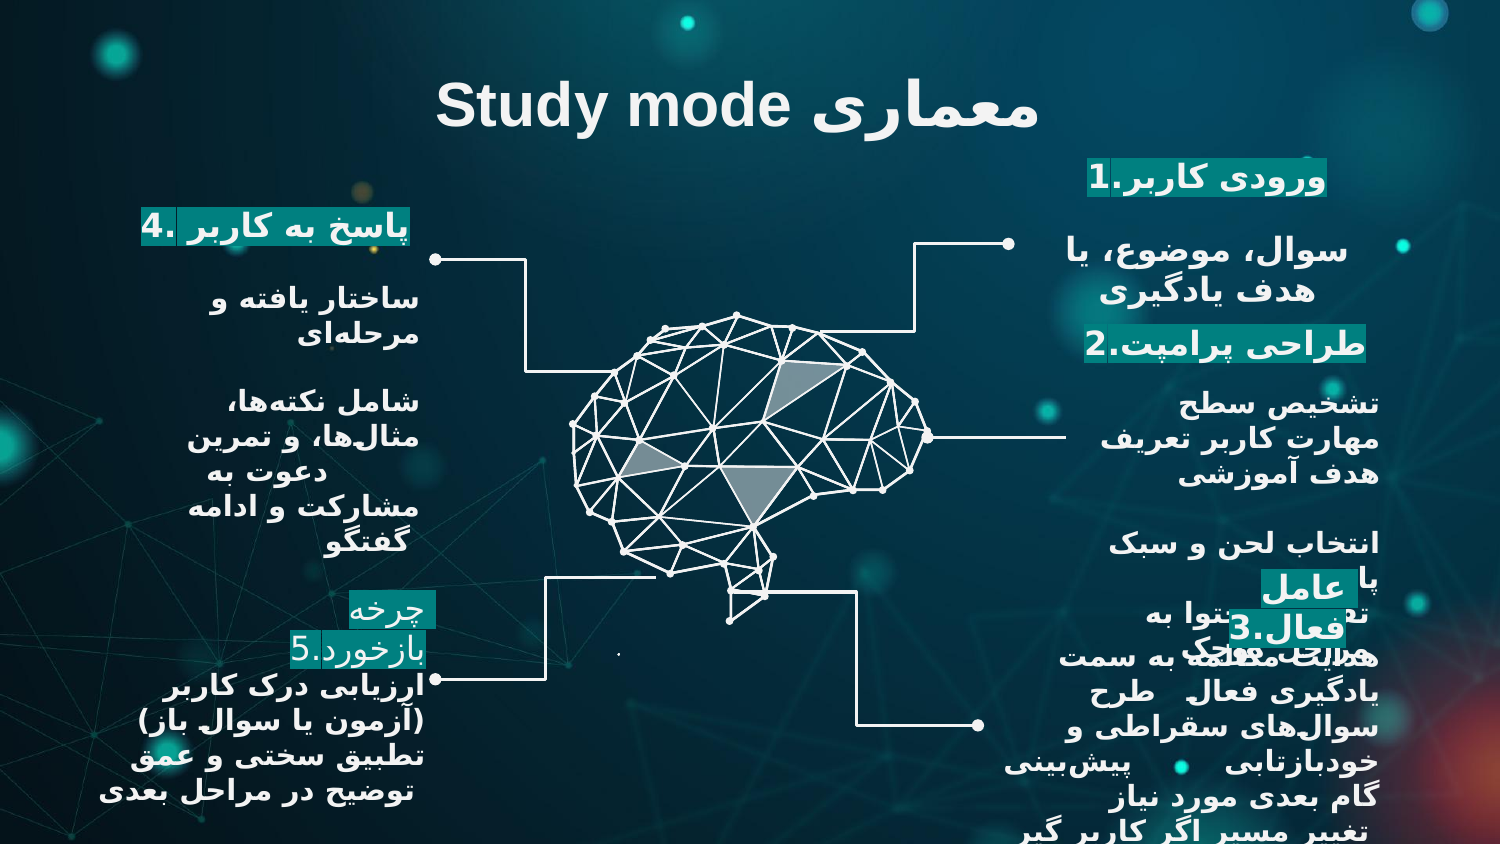

# Study mode معماری
ورودی کاربر.1
سوال، موضوع، یا هدف یادگیری
پاسخ به کاربر .4
ساختار یافته و مرحله‌ای
شامل نکته‌ها، مثال‌ها، و تمرین                دعوت به مشارکت و ادامه گفتگو
طراحی پرامپت.2

تشخیص سطح مهارت کاربر تعریف هدف آموزشی                              انتخاب لحن و سبک پاسخ                       تقسیم محتوا به مراحل کوچک
عامل فعال.3
چرخه بازخورد.5
هدایت مکالمه به سمت یادگیری فعال   طرح سوال‌های سقراطی و خودبازتابی         پیش‌بینی گام بعدی مورد نیاز             تغییر مسیر اگر کاربر گیر کردتشویق به حل مسئله به جای پاسخ مستقیم
ارزیابی درک کاربر (آزمون یا سوال باز)
تطبیق سختی و عمق توضیح در مراحل بعدی